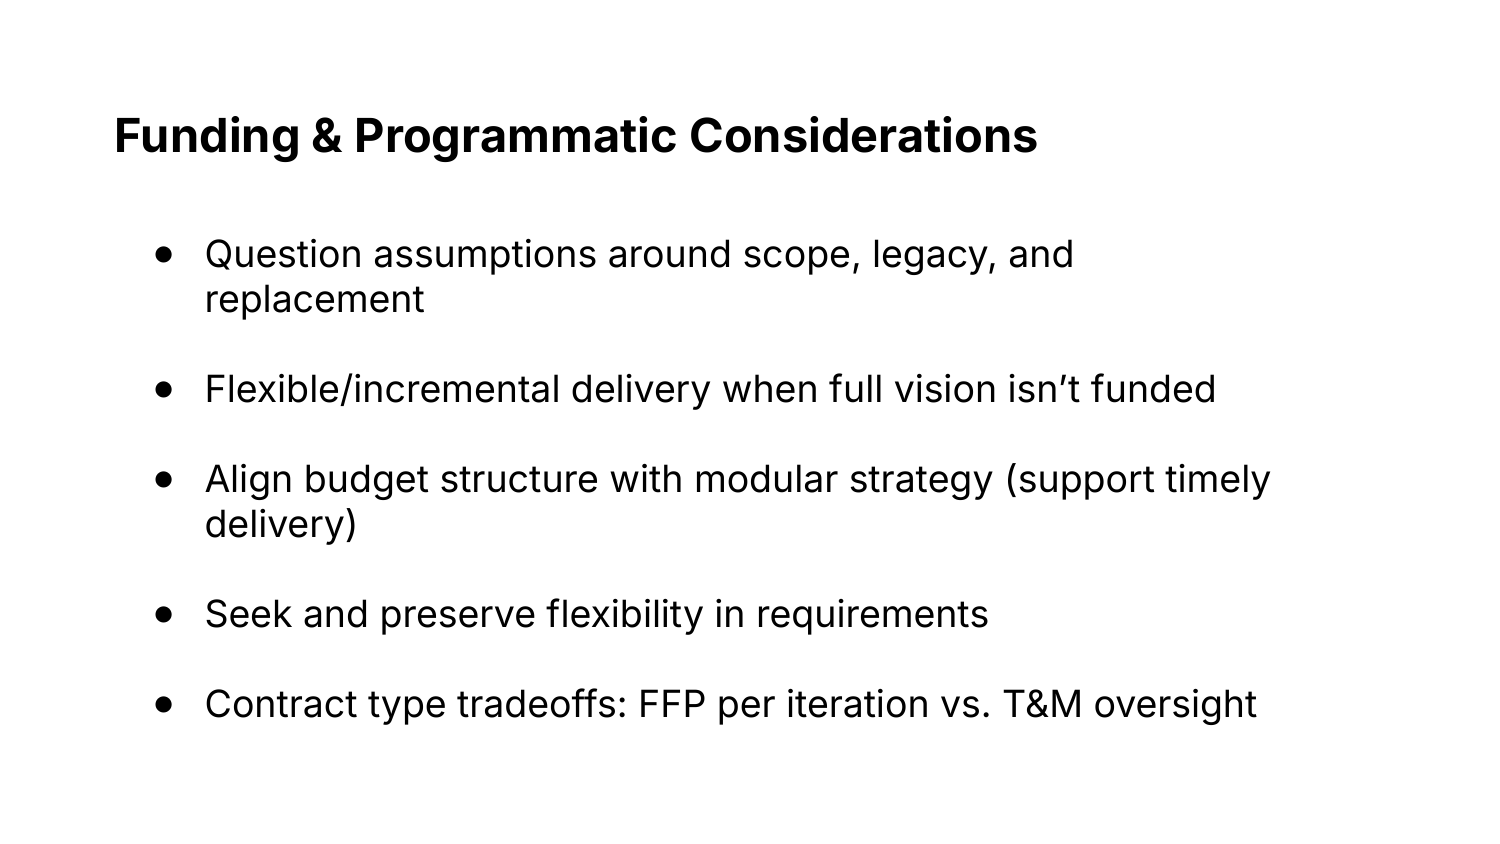

Funding & Programmatic Considerations
Question assumptions around scope, legacy, and replacement
Flexible/incremental delivery when full vision isn’t funded
Align budget structure with modular strategy (support timely delivery)
Seek and preserve flexibility in requirements
Contract type tradeoffs: FFP per iteration vs. T&M oversight